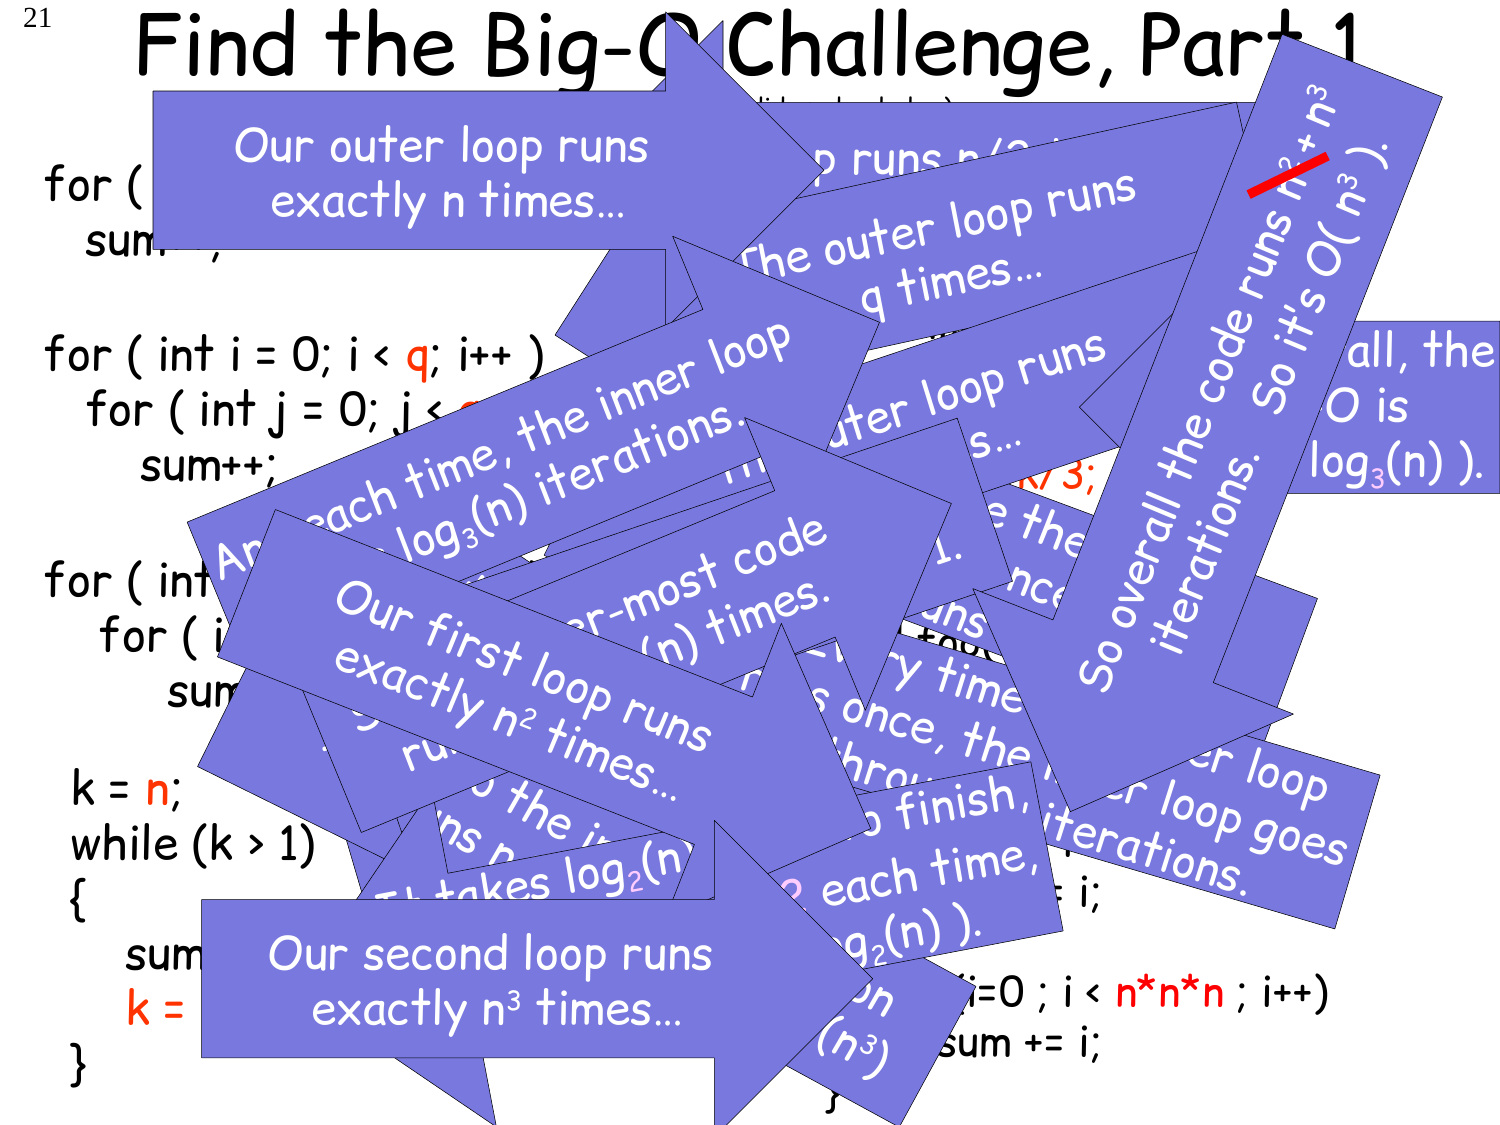

# Find the Big-O Challenge, Part 1 (Solutions in the slide notes below)
21
Our outer loop runs
exactly n times…
The loop runs n/2 times, so
ignoring the ½, this is O(n).
The outer loop runs
q times…
for (int i=0 ; i < n ; i++)
{
    int k = n;
    while (k > 1)
    {
         sum++;
         k = k/3;
    }
}
for ( int i = 0; i < n; i+=2 )
   sum++;
So it’s O( n3 ).
And overall, the
big-O is
O( n * log3(n) ).
So overall the code runs n2 + n3
iterations.
The outer loop runs
n times…
And each time, the inner loop
runs log3(n) iterations.
for ( int i = 0; i < q; i++ )
   for ( int j = 0; j < q; j++ )
       sum++;
Every time the outer
loop runs once, the
inner loop runs q iterations.
k goes from n to n/2 to n/4
to n/8, …, all the way down to 1.
So, the inner-most code
runs n * log3(n) times.
So the inner instruction
runs q * q times, or O(q2)
for ( int i = 0; i < n; i++ )
    for ( int j = 0; j < n*n; j++ )
         sum++;
Our first loop runs
exactly n2 times…
Every time the outer loop
runs once, the inner loop goes
through n2 iterations.
void foo( )
{
    int i, sum = 0;

    for (i=0 ; i < n*n ; i++)
         sum += i;

    for (i=0 ; i < n*n*n ; i++)
         sum += i;
}
So the inner instruction
runs n * (n*n) times. O(n3)
It takes log2(n) steps to finish,
since we divide by 2 each time,
so the loop is O( log2(n) ).
k = n;
while (k > 1)
{
    sum++;
    k = k/2;
}
Our second loop runs
exactly n3 times…